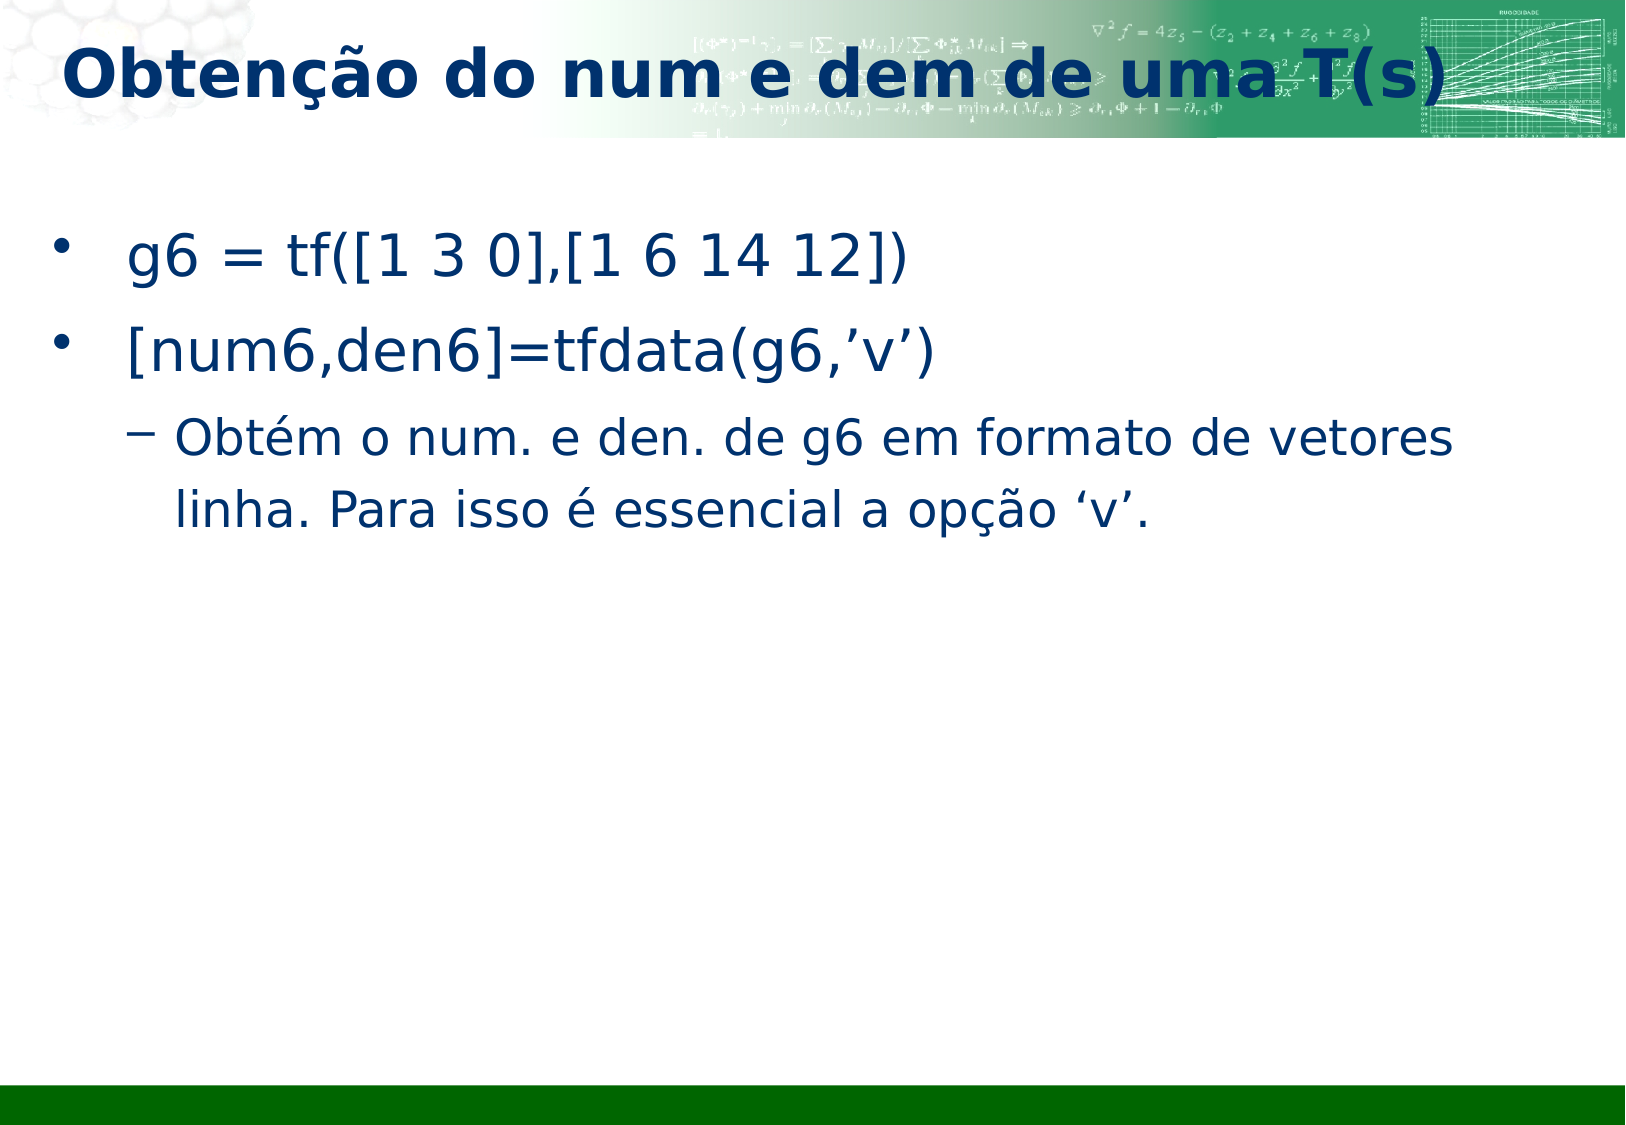

# Obtenção do num e dem de uma T(s)
 g6 = tf([1 3 0],[1 6 14 12])
 [num6,den6]=tfdata(g6,’v’)
Obtém o num. e den. de g6 em formato de vetores linha. Para isso é essencial a opção ‘v’.